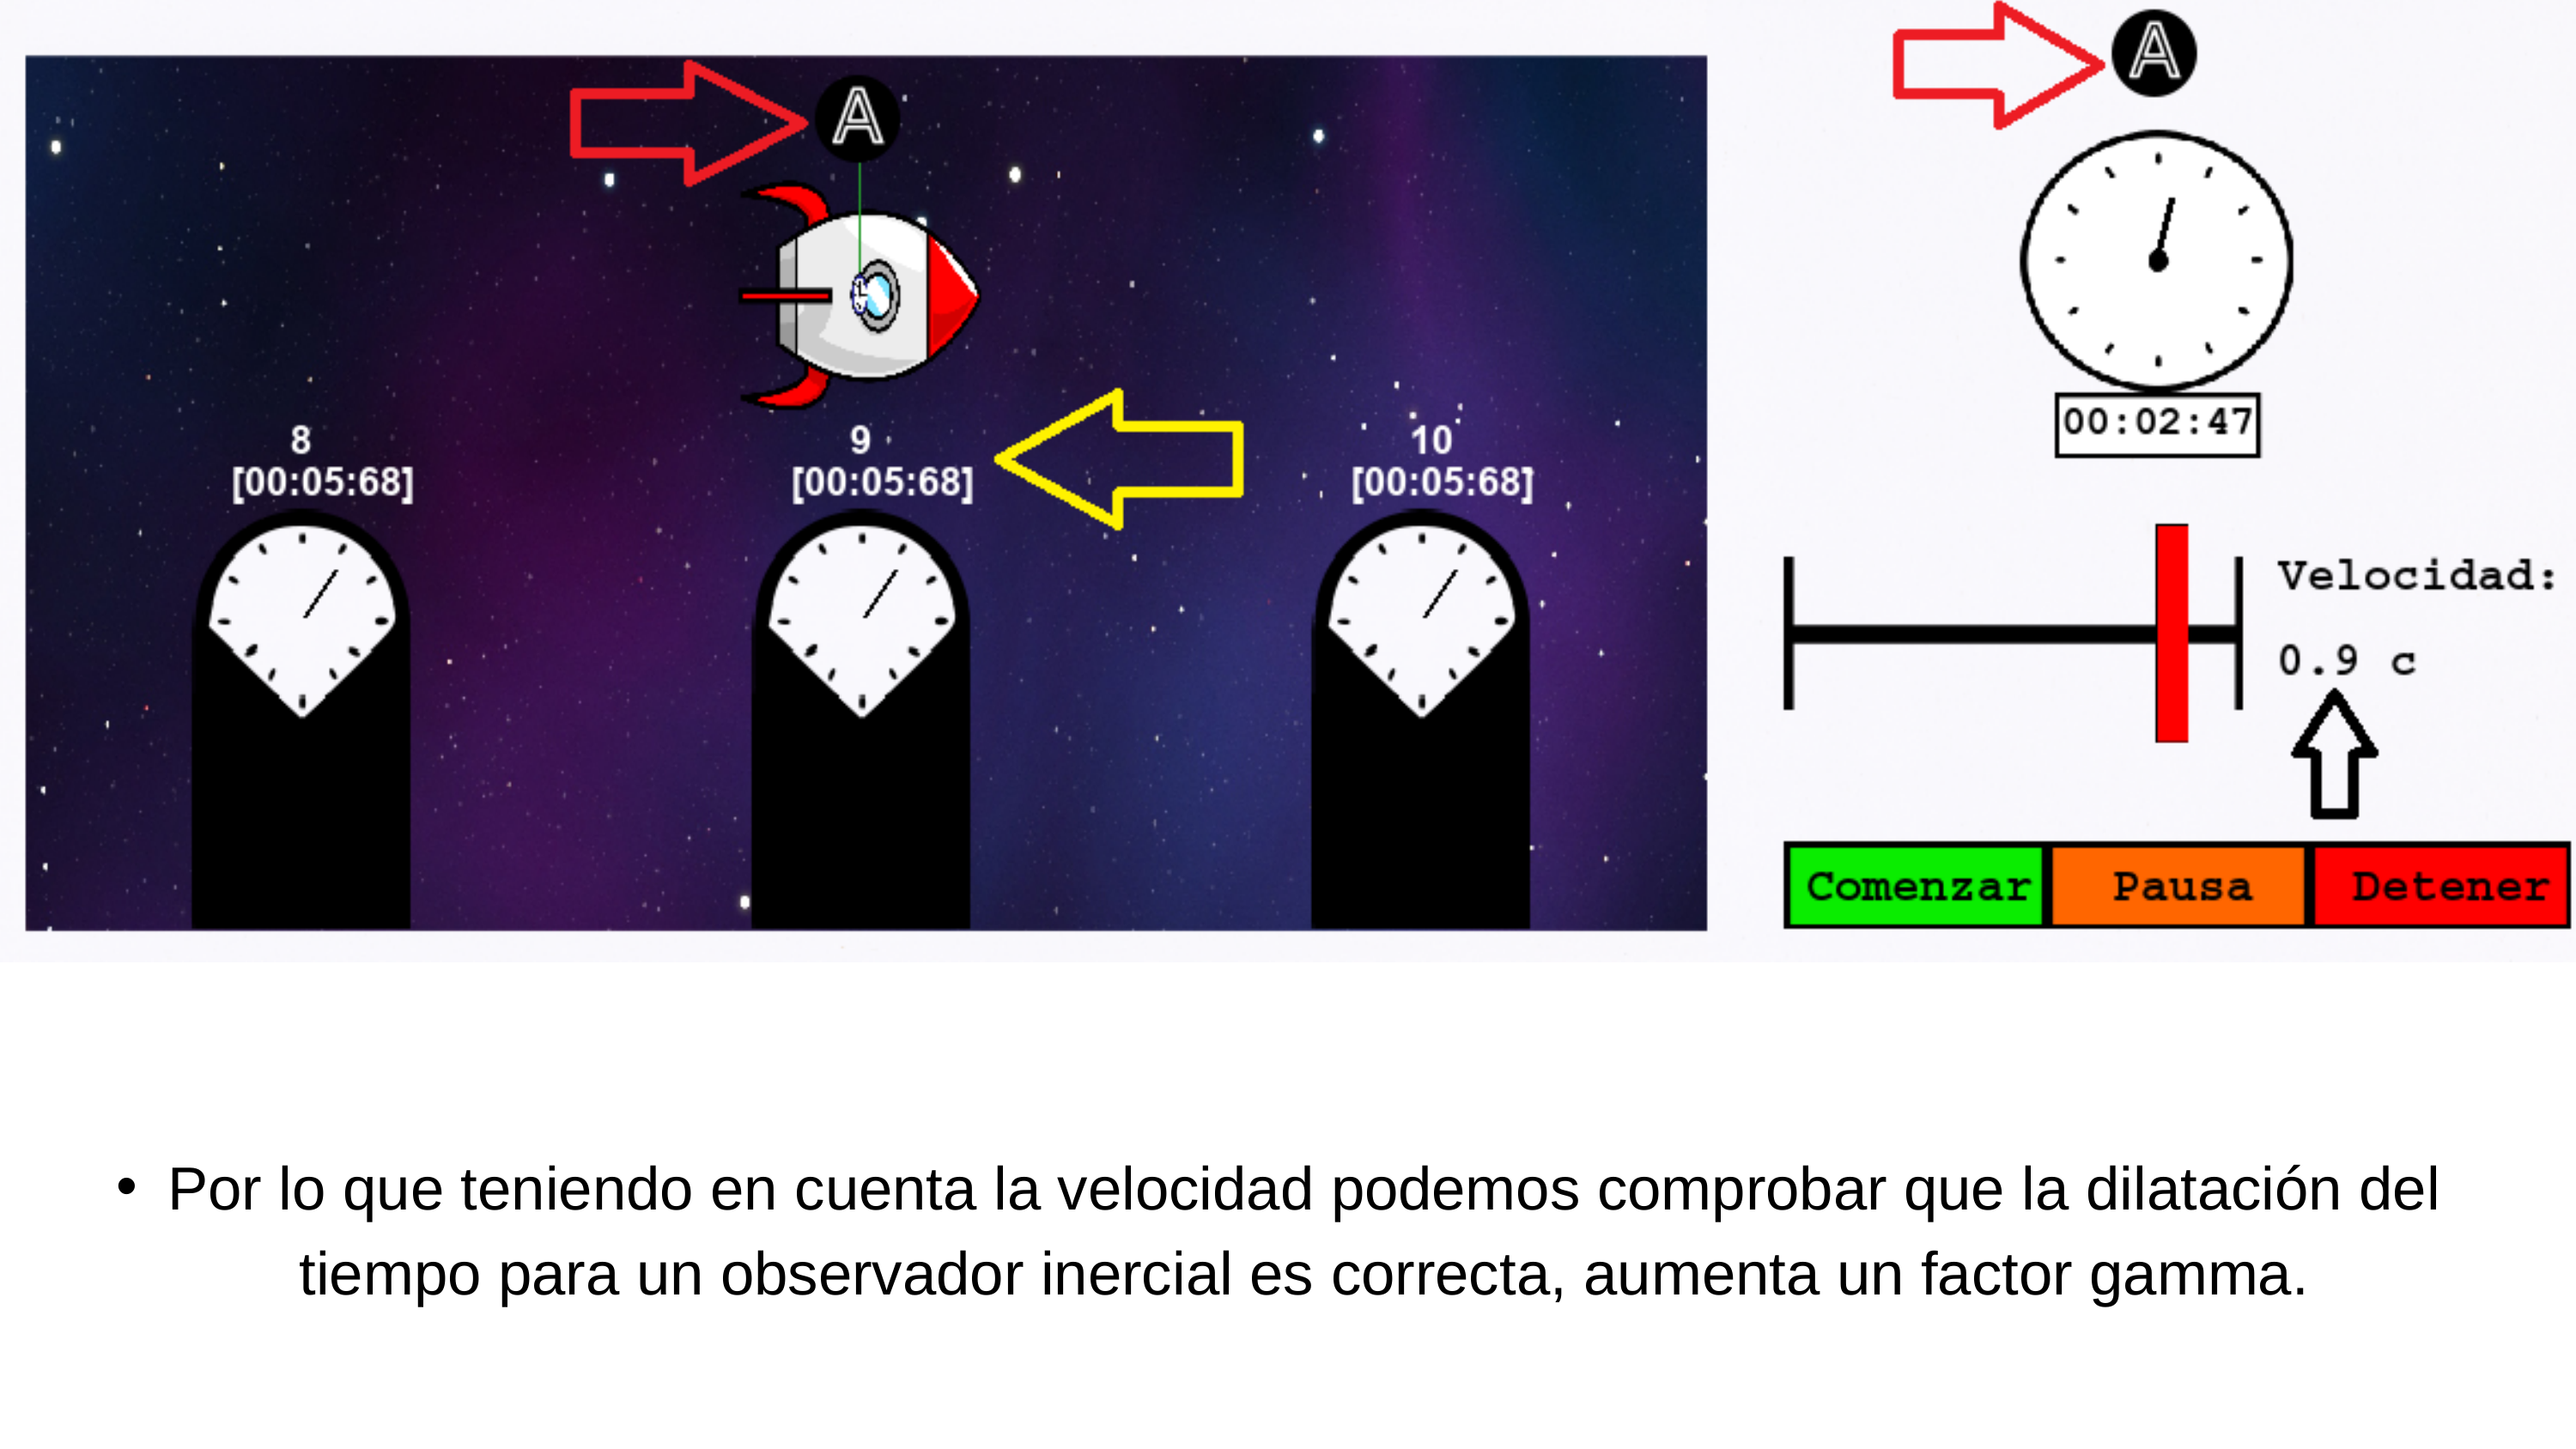

Por lo que teniendo en cuenta la velocidad podemos comprobar que la dilatación del tiempo para un observador inercial es correcta, aumenta un factor gamma.